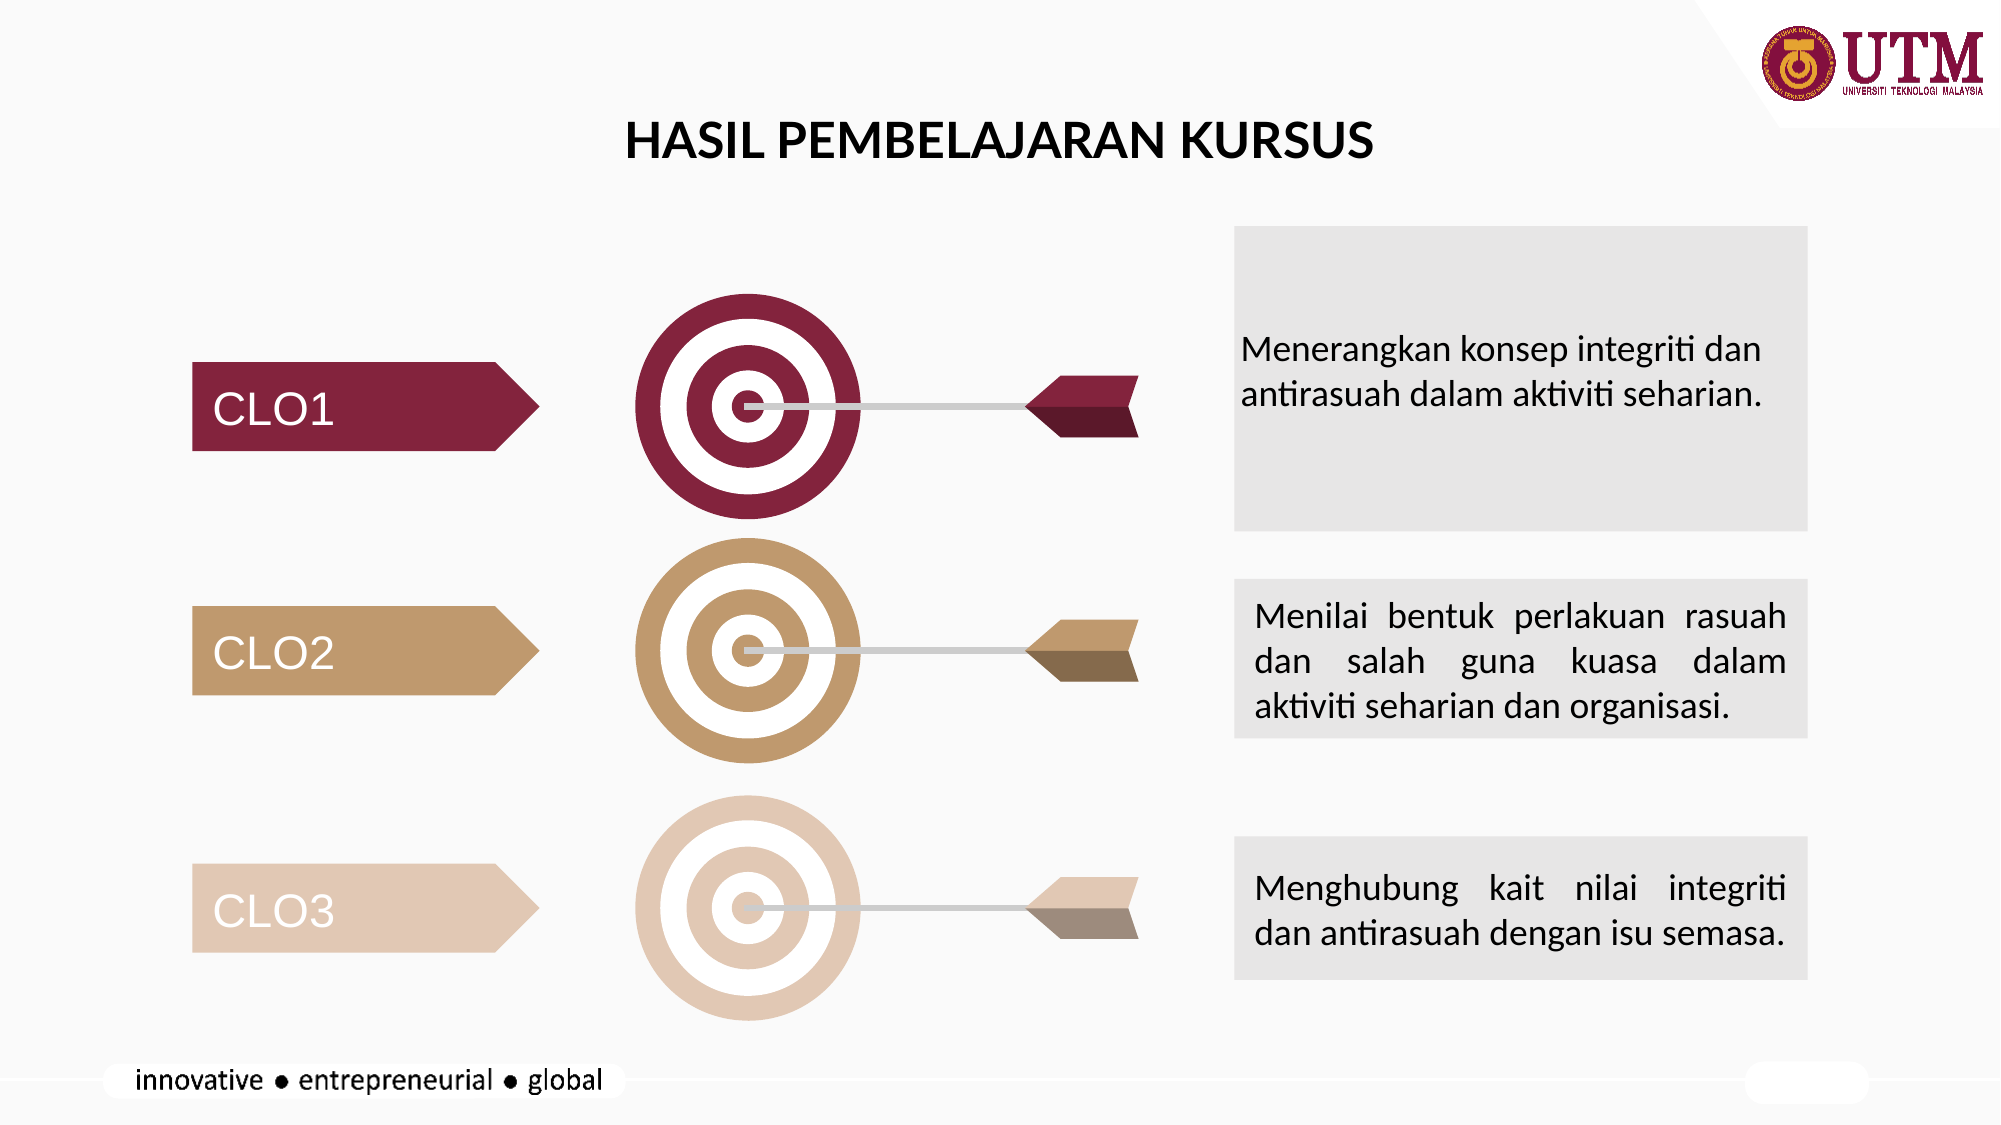

# HASIL PEMBELAJARAN KURSUS

CLO1

Menerangkan konsep integriti dan antirasuah dalam aktiviti seharian.

Menilai bentuk perlakuan rasuah dan salah guna kuasa dalam aktiviti seharian dan organisasi.

CLO2

Menghubung kait nilai integriti dan antirasuah dengan isu semasa.

CLO3